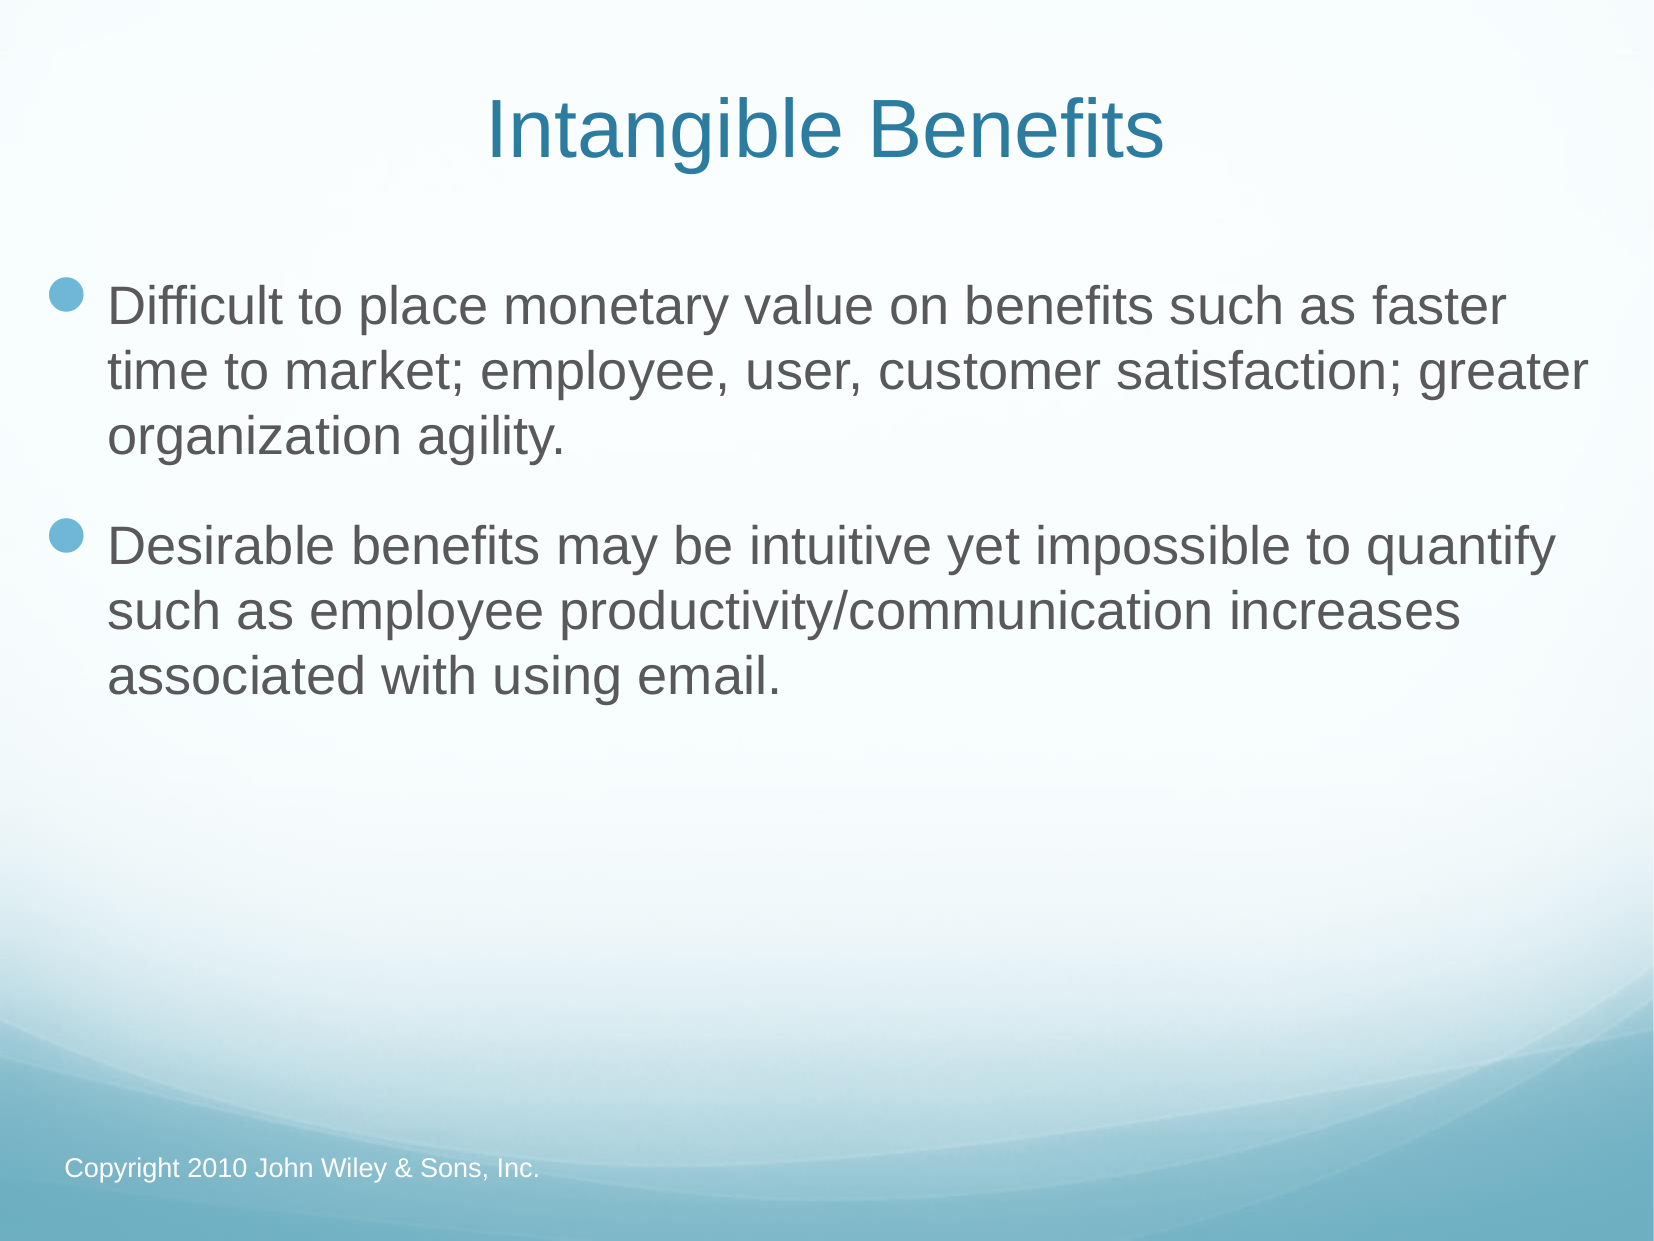

# Intangible Benefits
Difficult to place monetary value on benefits such as faster time to market; employee, user, customer satisfaction; greater organization agility.
Desirable benefits may be intuitive yet impossible to quantify such as employee productivity/communication increases associated with using email.
Copyright 2010 John Wiley & Sons, Inc.